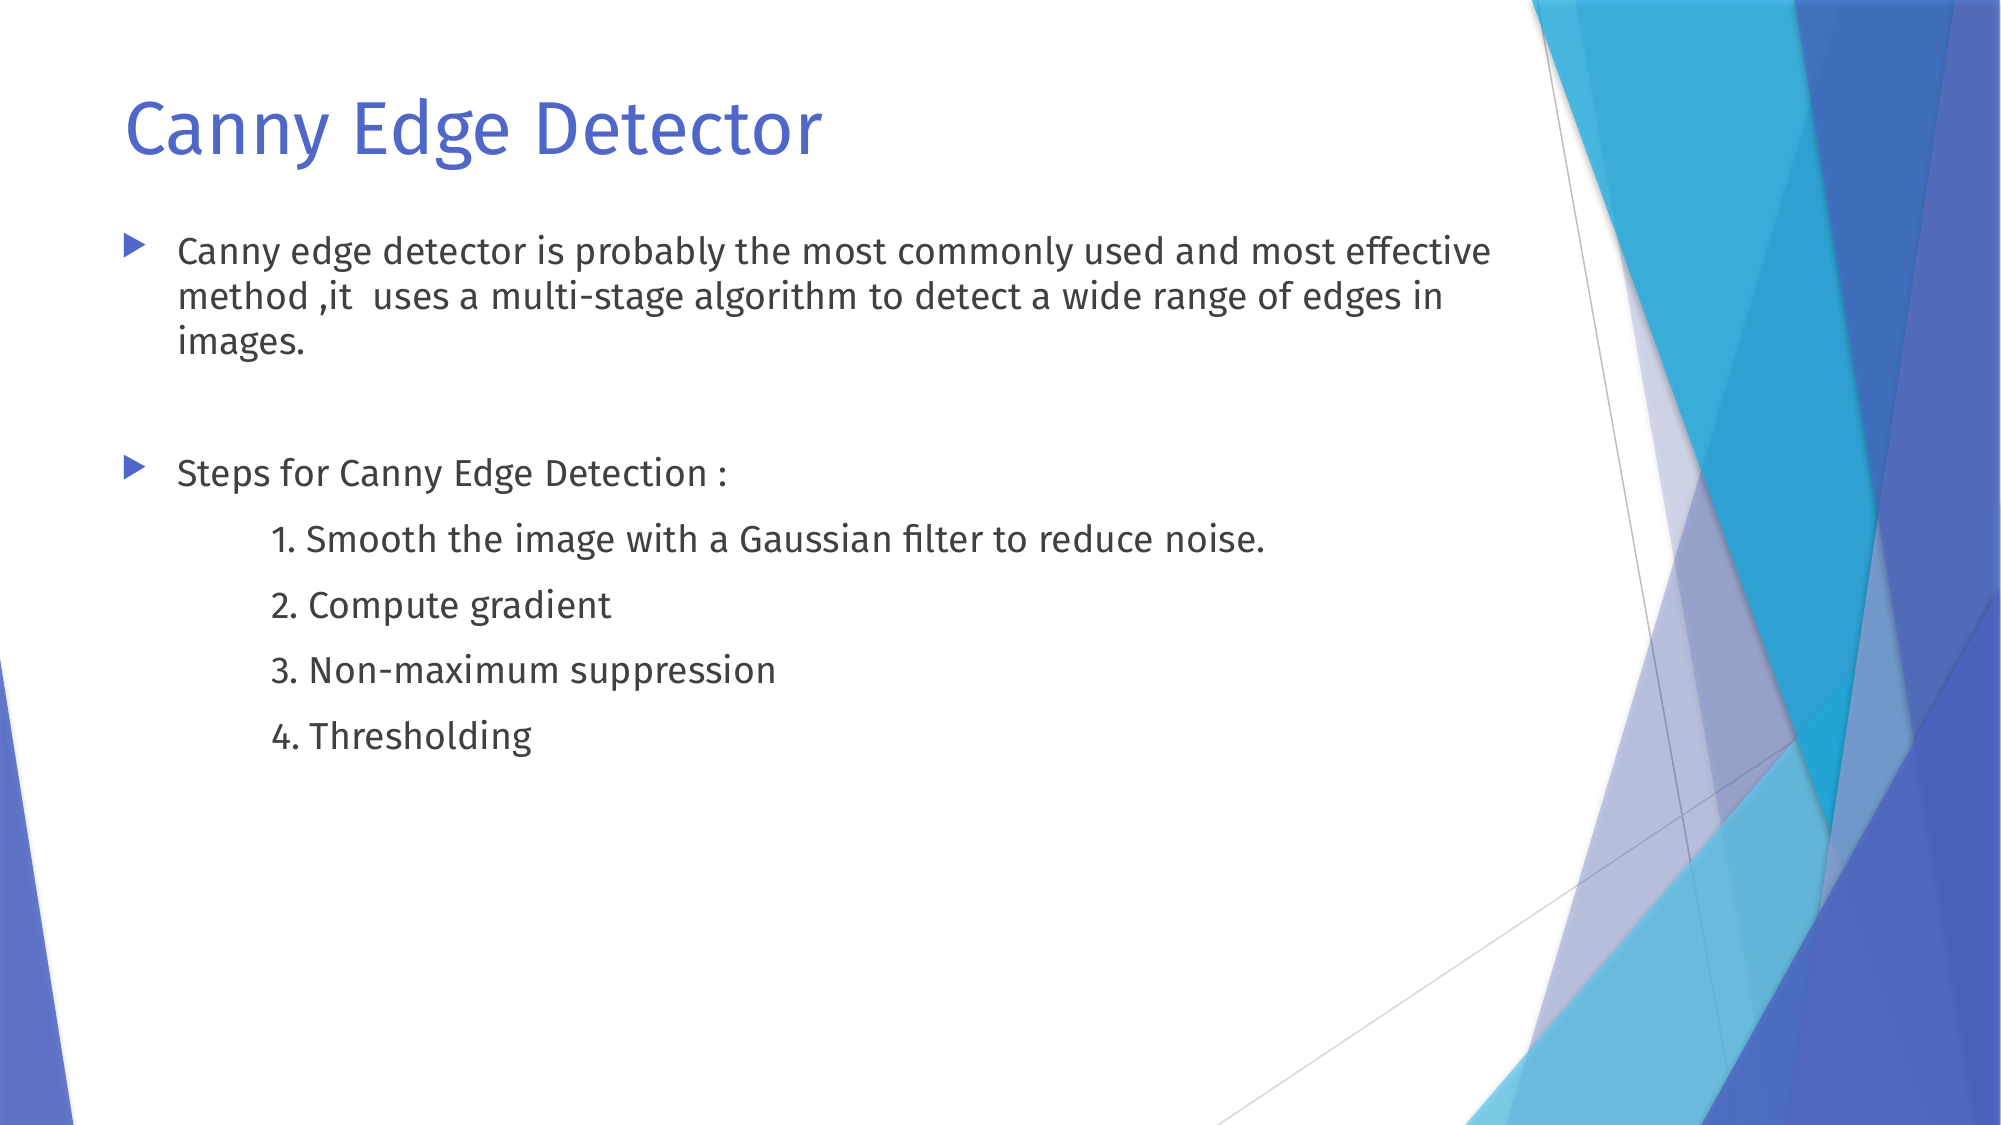

# Canny Edge Detector
Canny edge detector is probably the most commonly used and most effective method ,it  uses a multi-stage algorithm to detect a wide range of edges in images.

Steps for Canny Edge Detection :
	1. Smooth the image with a Gaussian filter to reduce noise.
	2. Compute gradient
	3. Non-maximum suppression
 	4. Thresholding